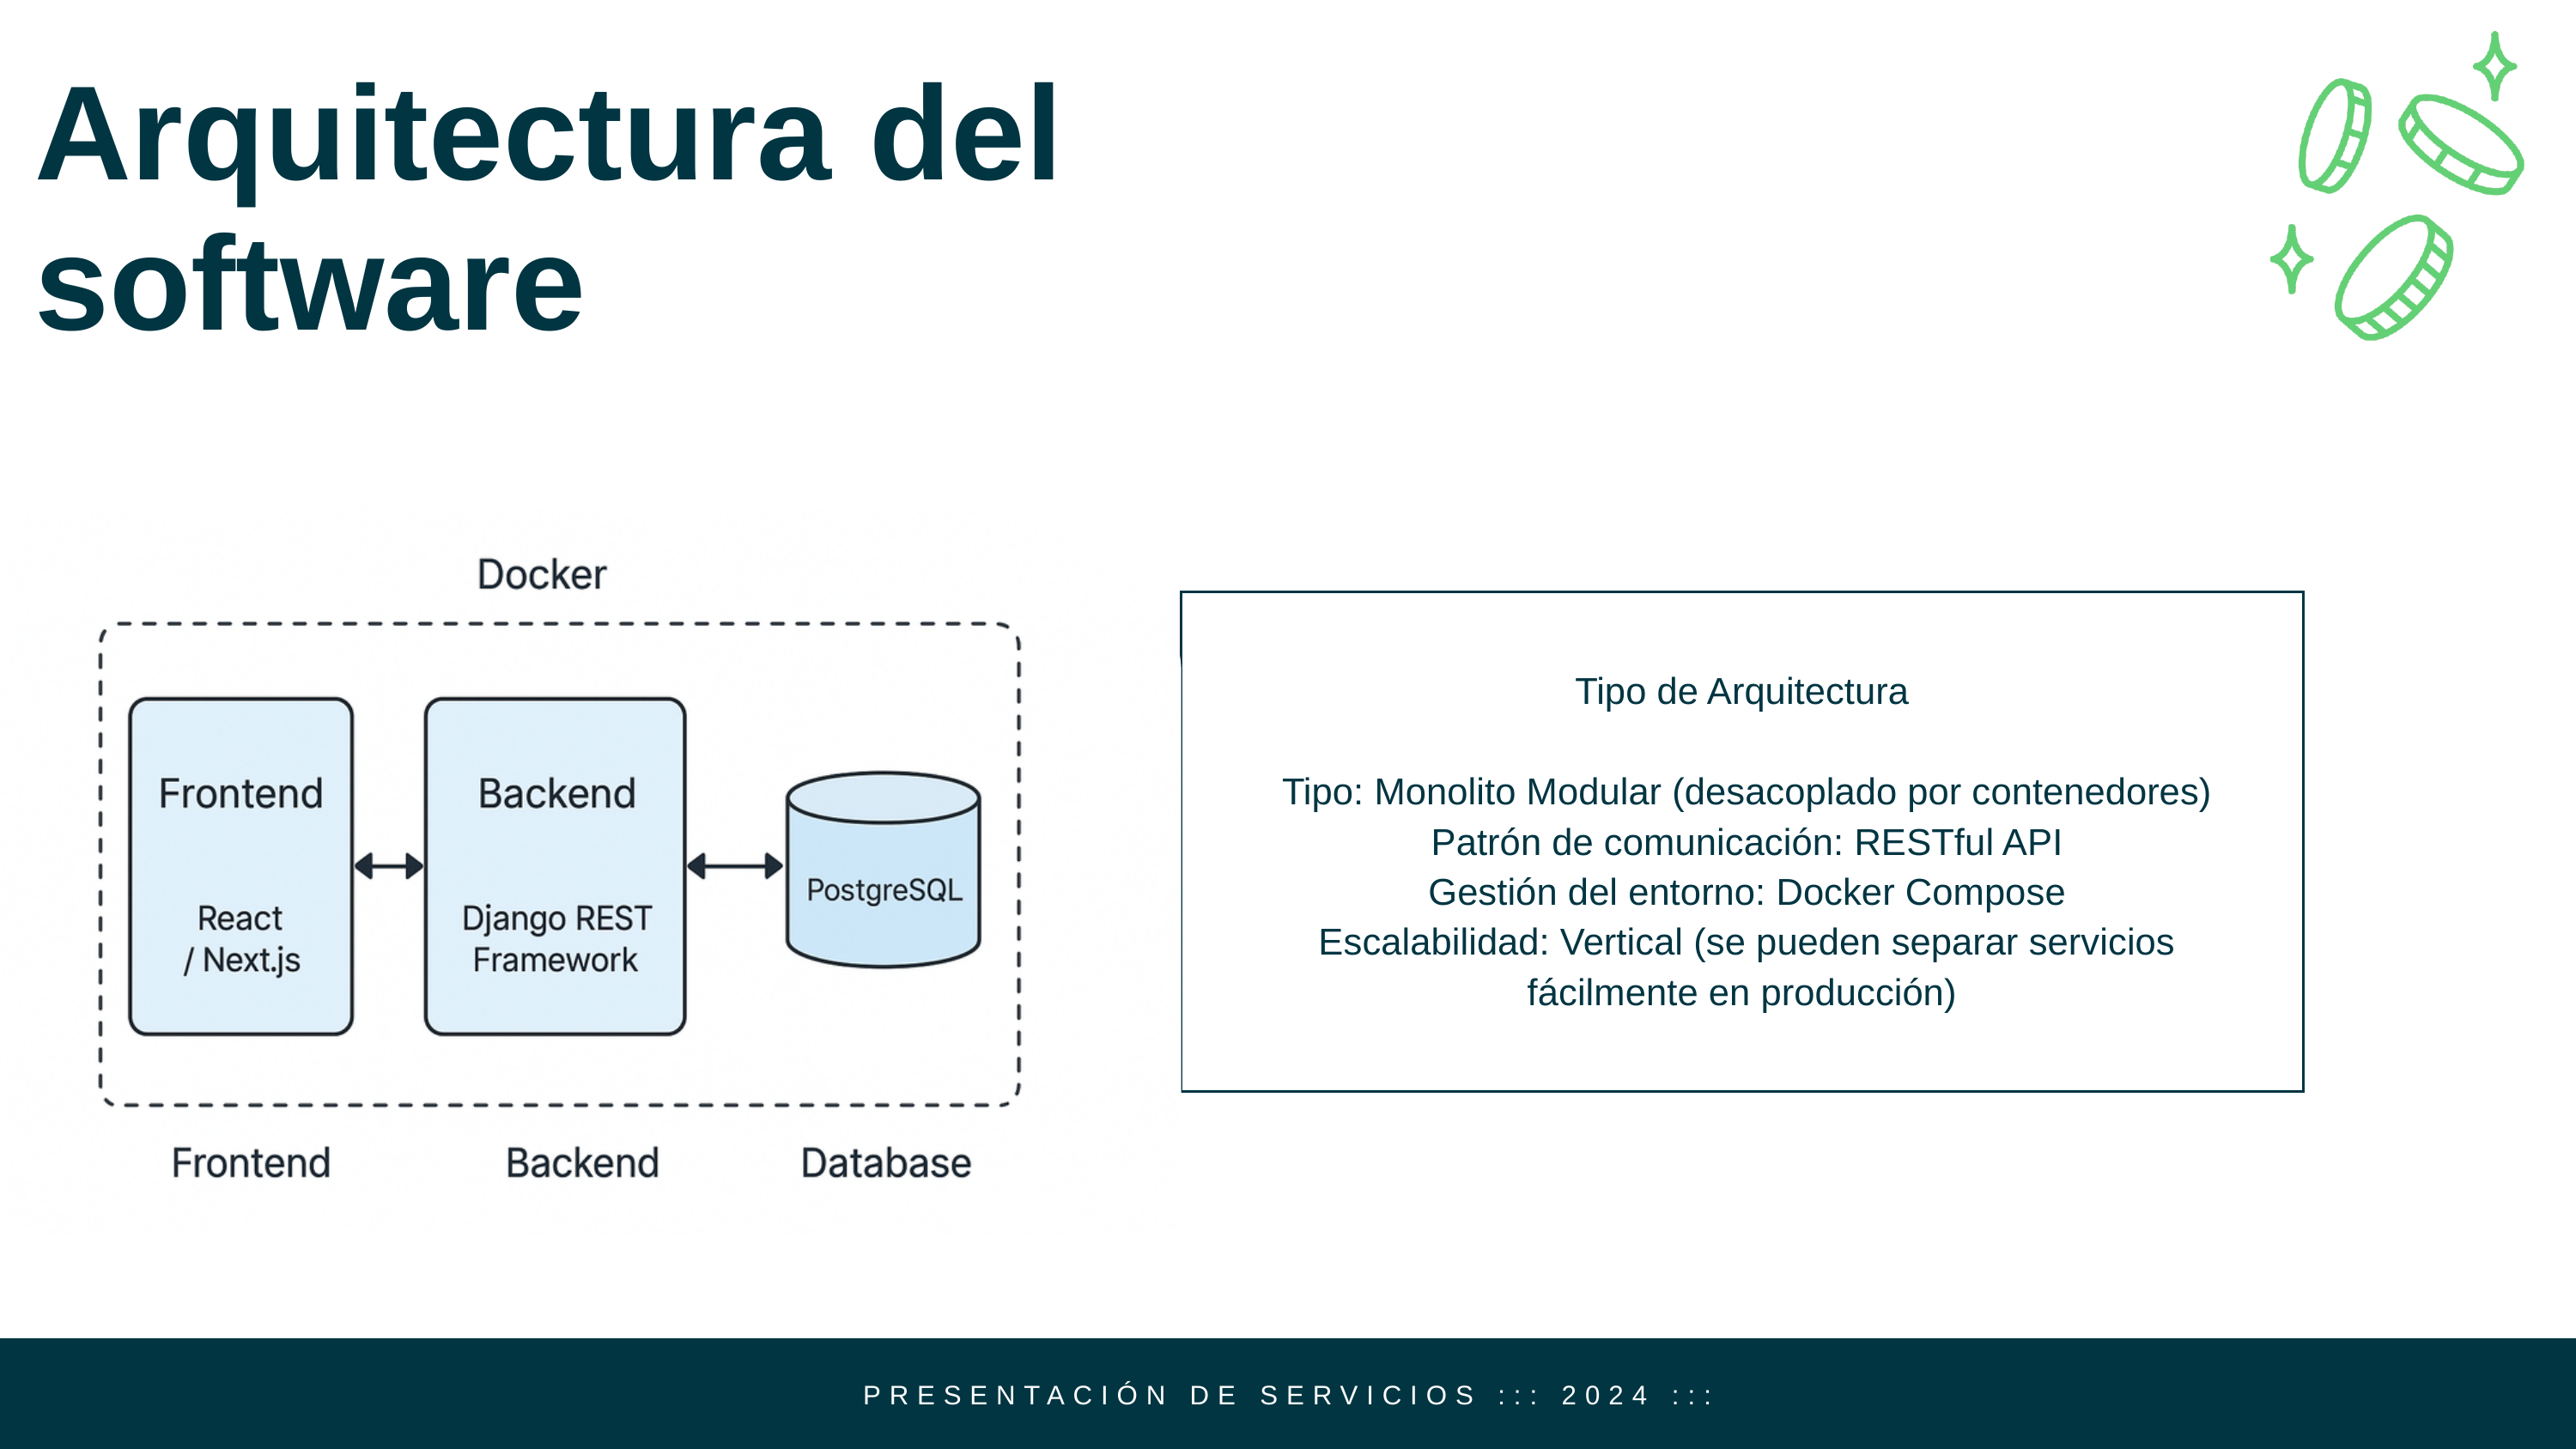

Arquitectura del software

Tipo de Arquitectura

 Tipo: Monolito Modular (desacoplado por contenedores)
 Patrón de comunicación: RESTful API
 Gestión del entorno: Docker Compose
 Escalabilidad: Vertical (se pueden separar servicios fácilmente en producción)

PRESENTACIÓN DE SERVICIOS ::: 2024 :::